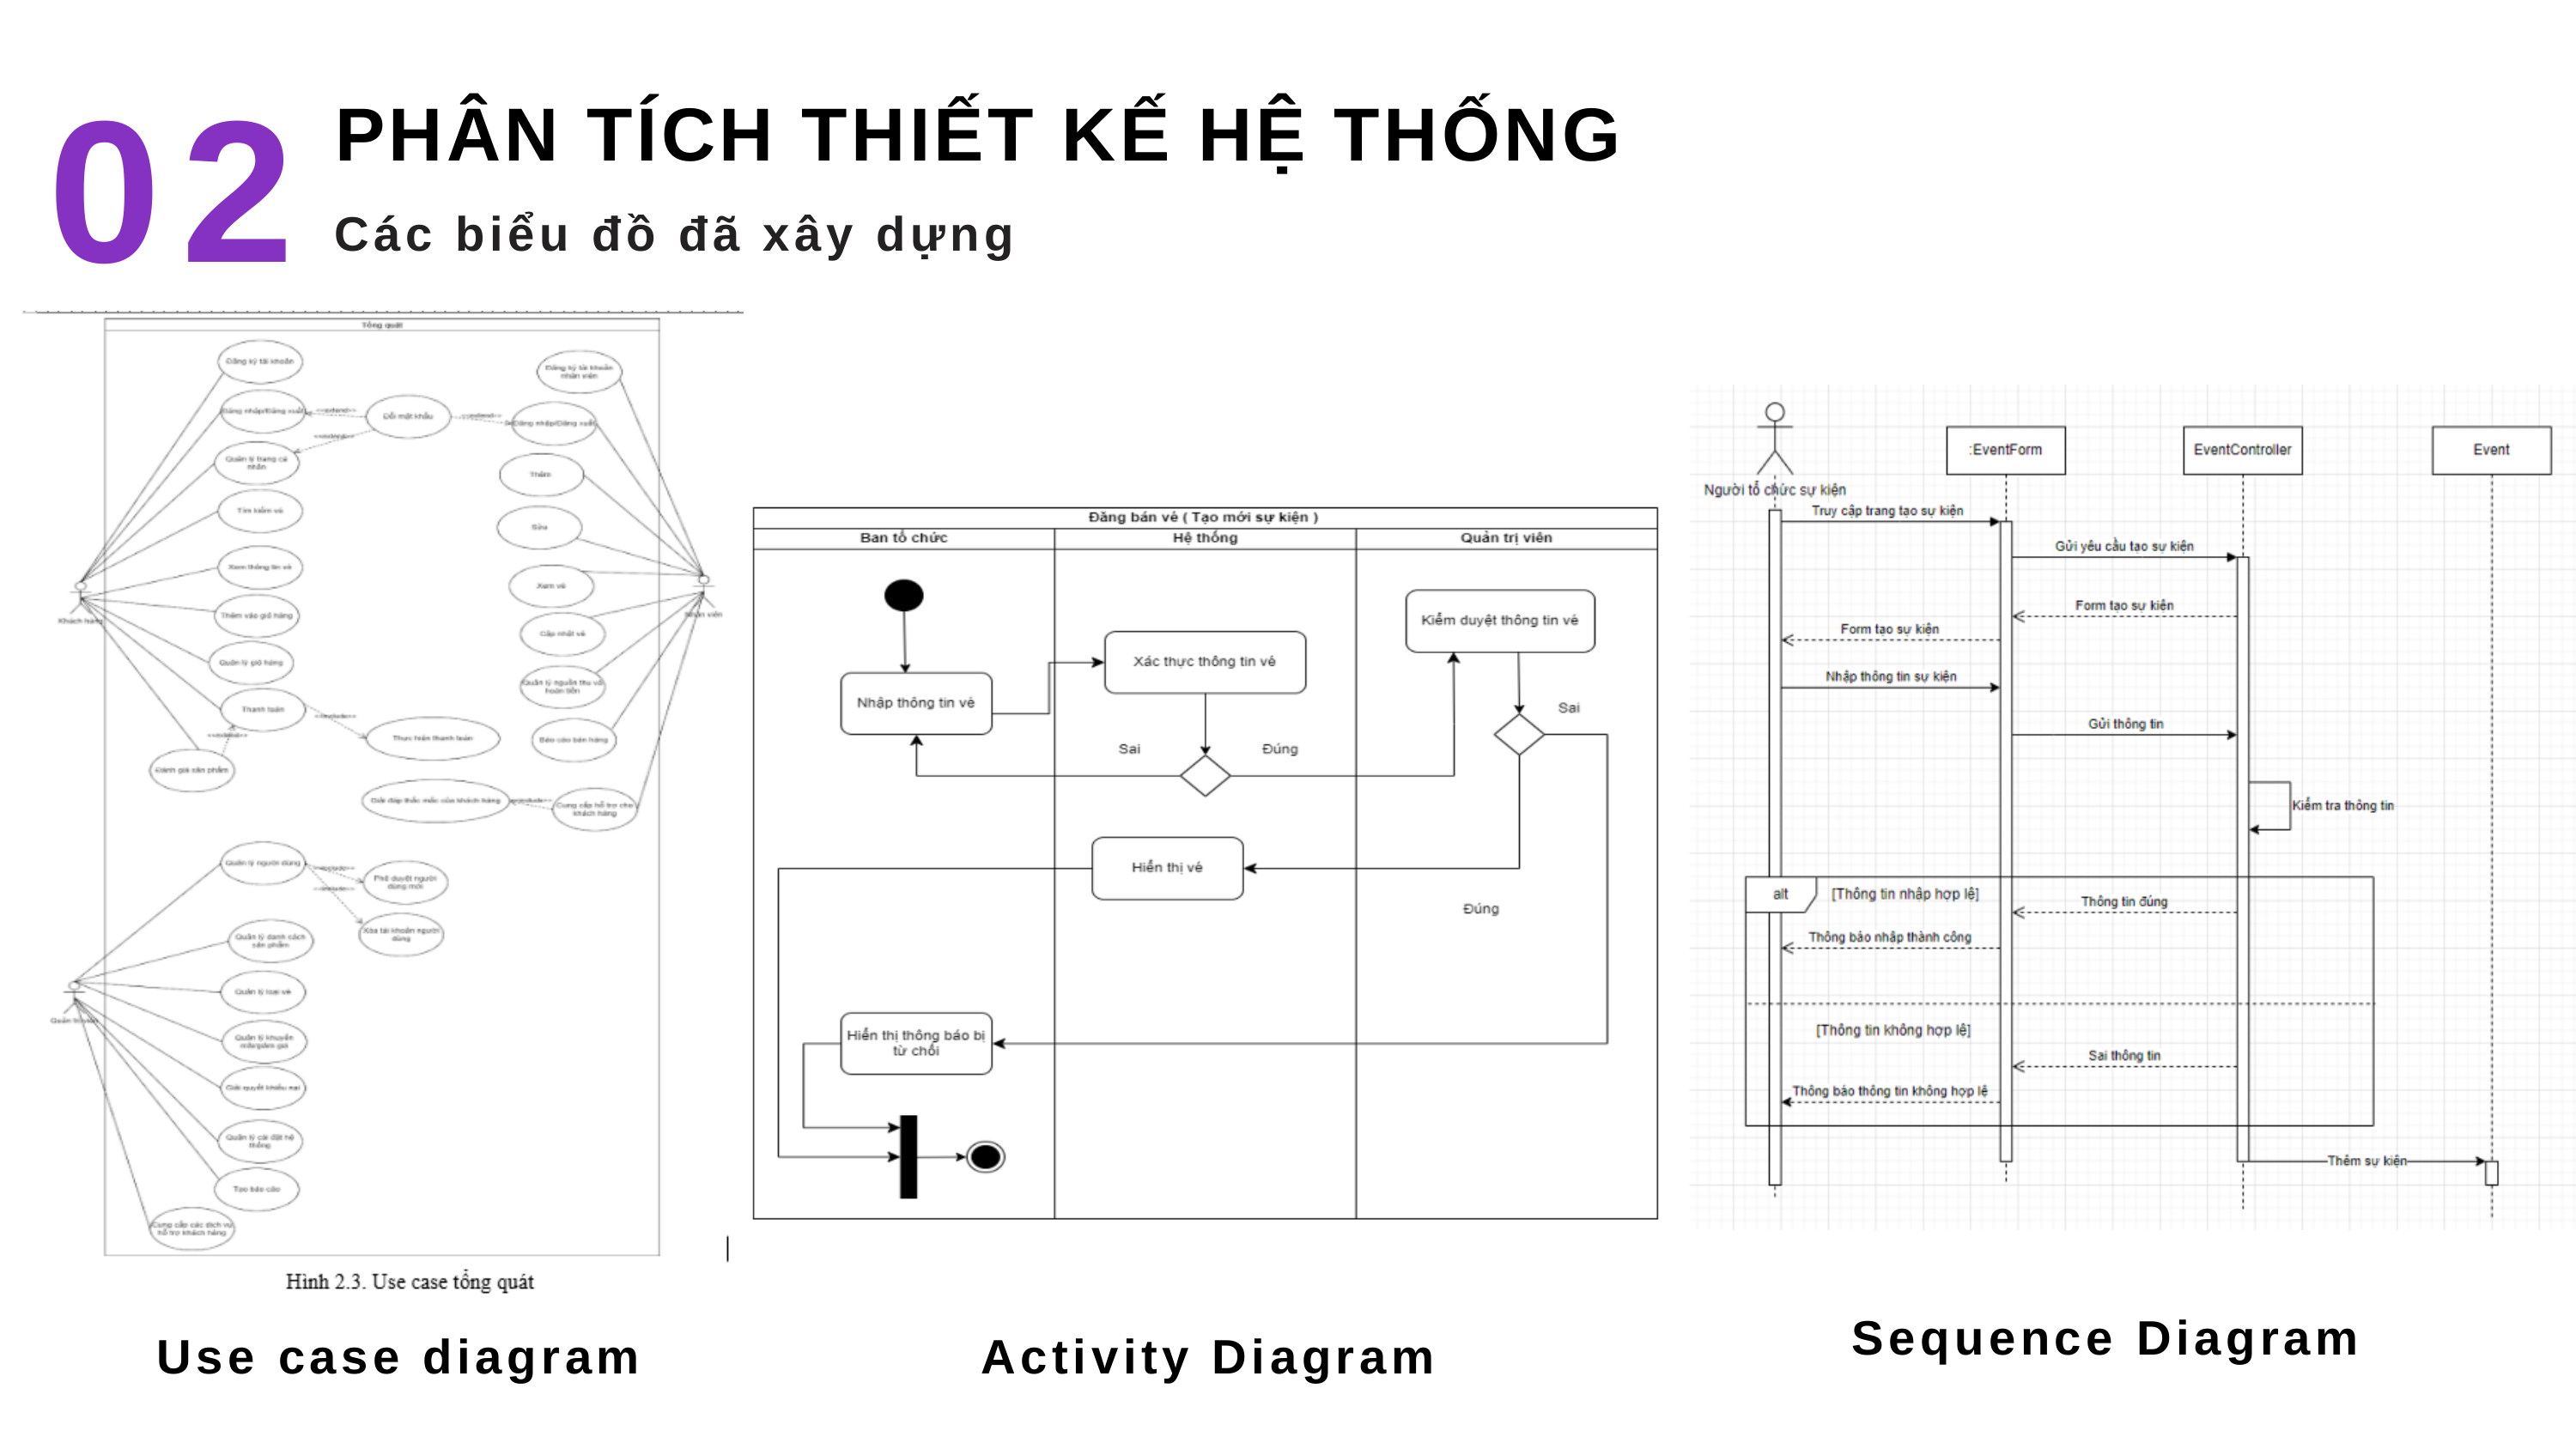

02
PHÂN TÍCH THIẾT KẾ HỆ THỐNG
Các biểu đồ đã xây dựng

Sequence Diagram
Use case diagram
Activity Diagram